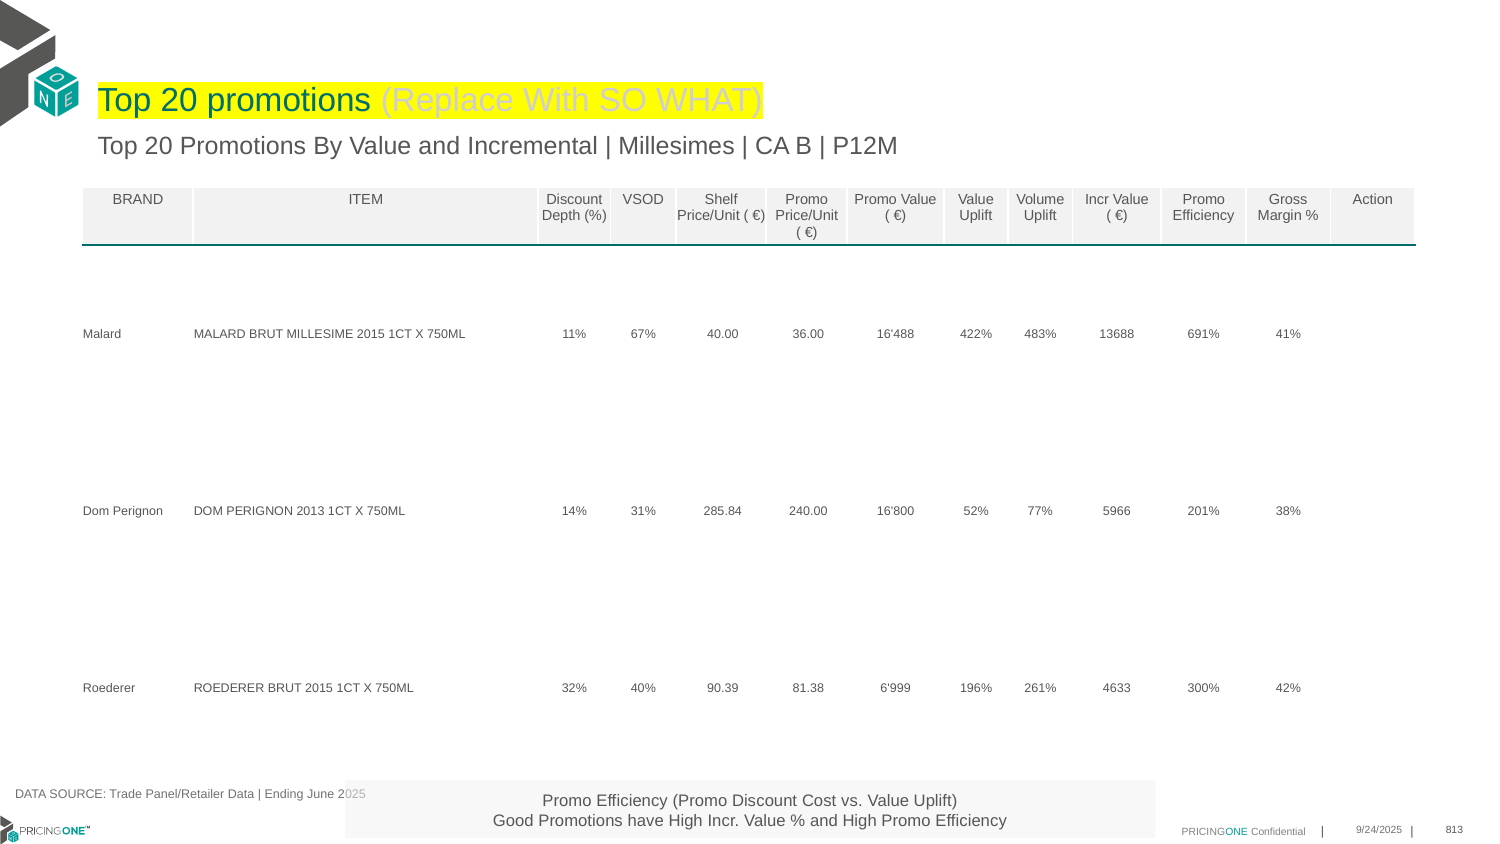

# Top 20 promotions (Replace With SO WHAT)
Top 20 Promotions By Value and Incremental | Millesimes | CA B | P12M
| BRAND | ITEM | Discount Depth (%) | VSOD | Shelf Price/Unit ( €) | Promo Price/Unit ( €) | Promo Value ( €) | Value Uplift | Volume Uplift | Incr Value ( €) | Promo Efficiency | Gross Margin % | Action |
| --- | --- | --- | --- | --- | --- | --- | --- | --- | --- | --- | --- | --- |
| Malard | MALARD BRUT MILLESIME 2015 1CT X 750ML | 11% | 67% | 40.00 | 36.00 | 16'488 | 422% | 483% | 13688 | 691% | 41% |  |
| Dom Perignon | DOM PERIGNON 2013 1CT X 750ML | 14% | 31% | 285.84 | 240.00 | 16'800 | 52% | 77% | 5966 | 201% | 38% |  |
| Roederer | ROEDERER BRUT 2015 1CT X 750ML | 32% | 40% | 90.39 | 81.38 | 6'999 | 196% | 261% | 4633 | 300% | 42% |  |
DATA SOURCE: Trade Panel/Retailer Data | Ending June 2025
Promo Efficiency (Promo Discount Cost vs. Value Uplift)
Good Promotions have High Incr. Value % and High Promo Efficiency

9/24/2025
813